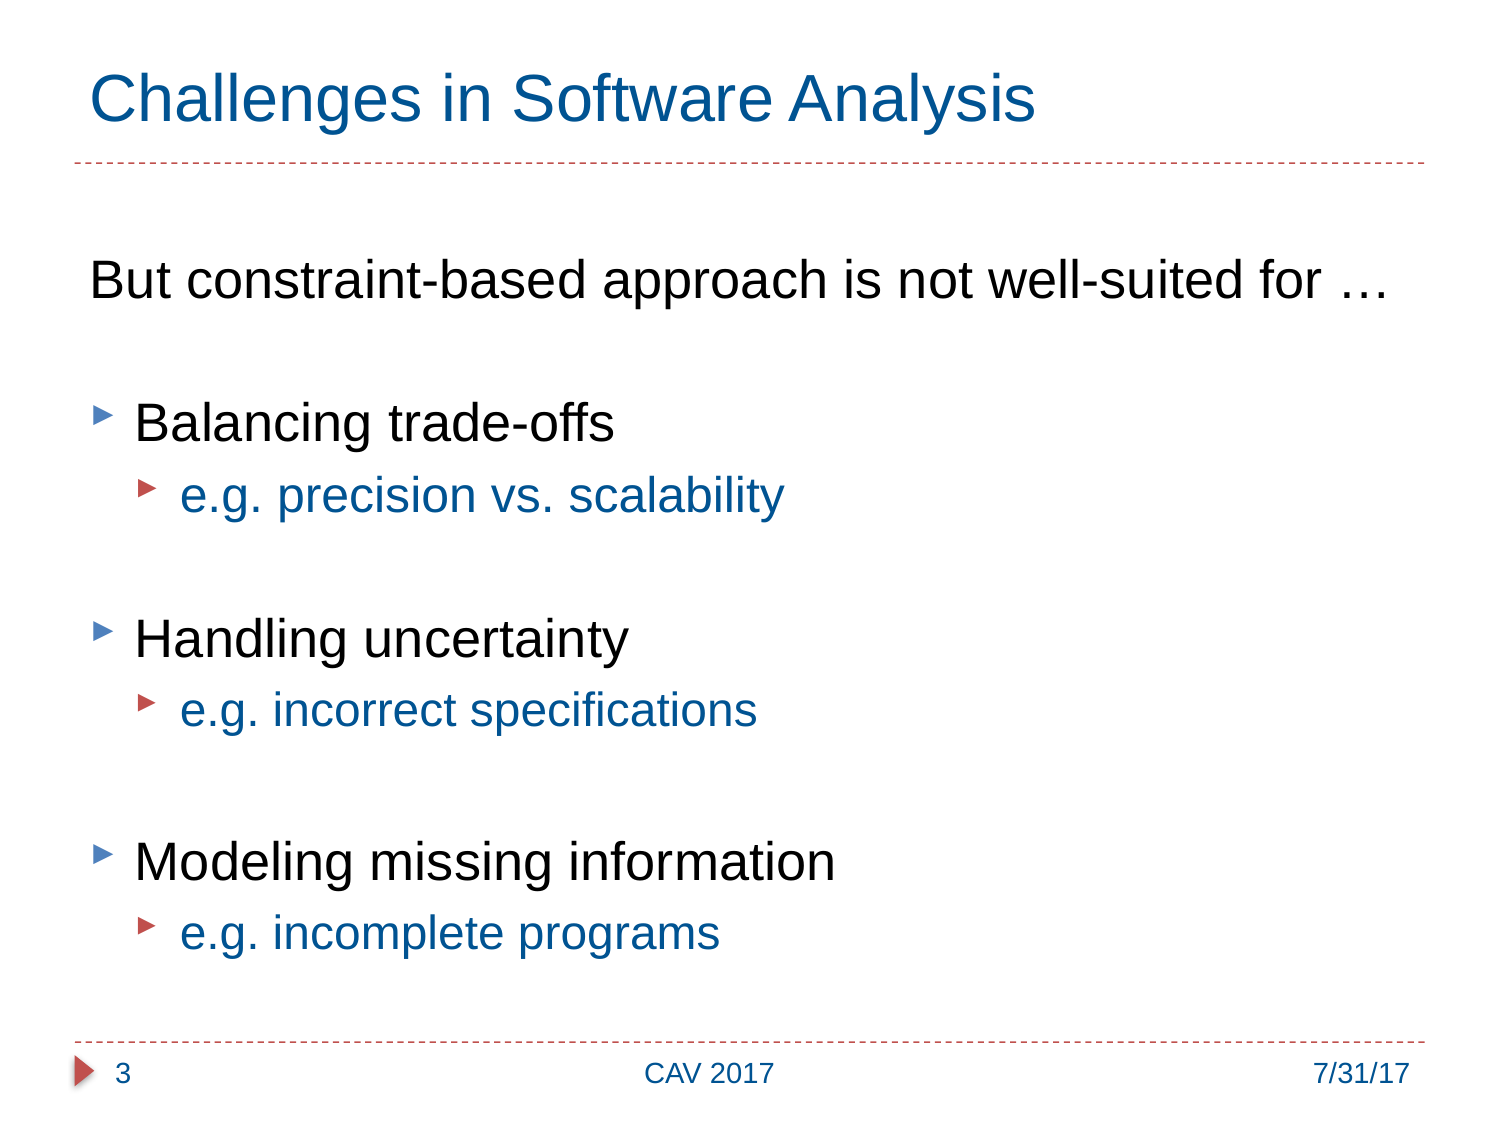

# Challenges in Software Analysis

But constraint-based approach is not well-suited for …
Balancing trade-offs
e.g. precision vs. scalability

Handling uncertainty
e.g. incorrect specifications

Modeling missing information
e.g. incomplete programs

3
CAV 2017
7/31/17